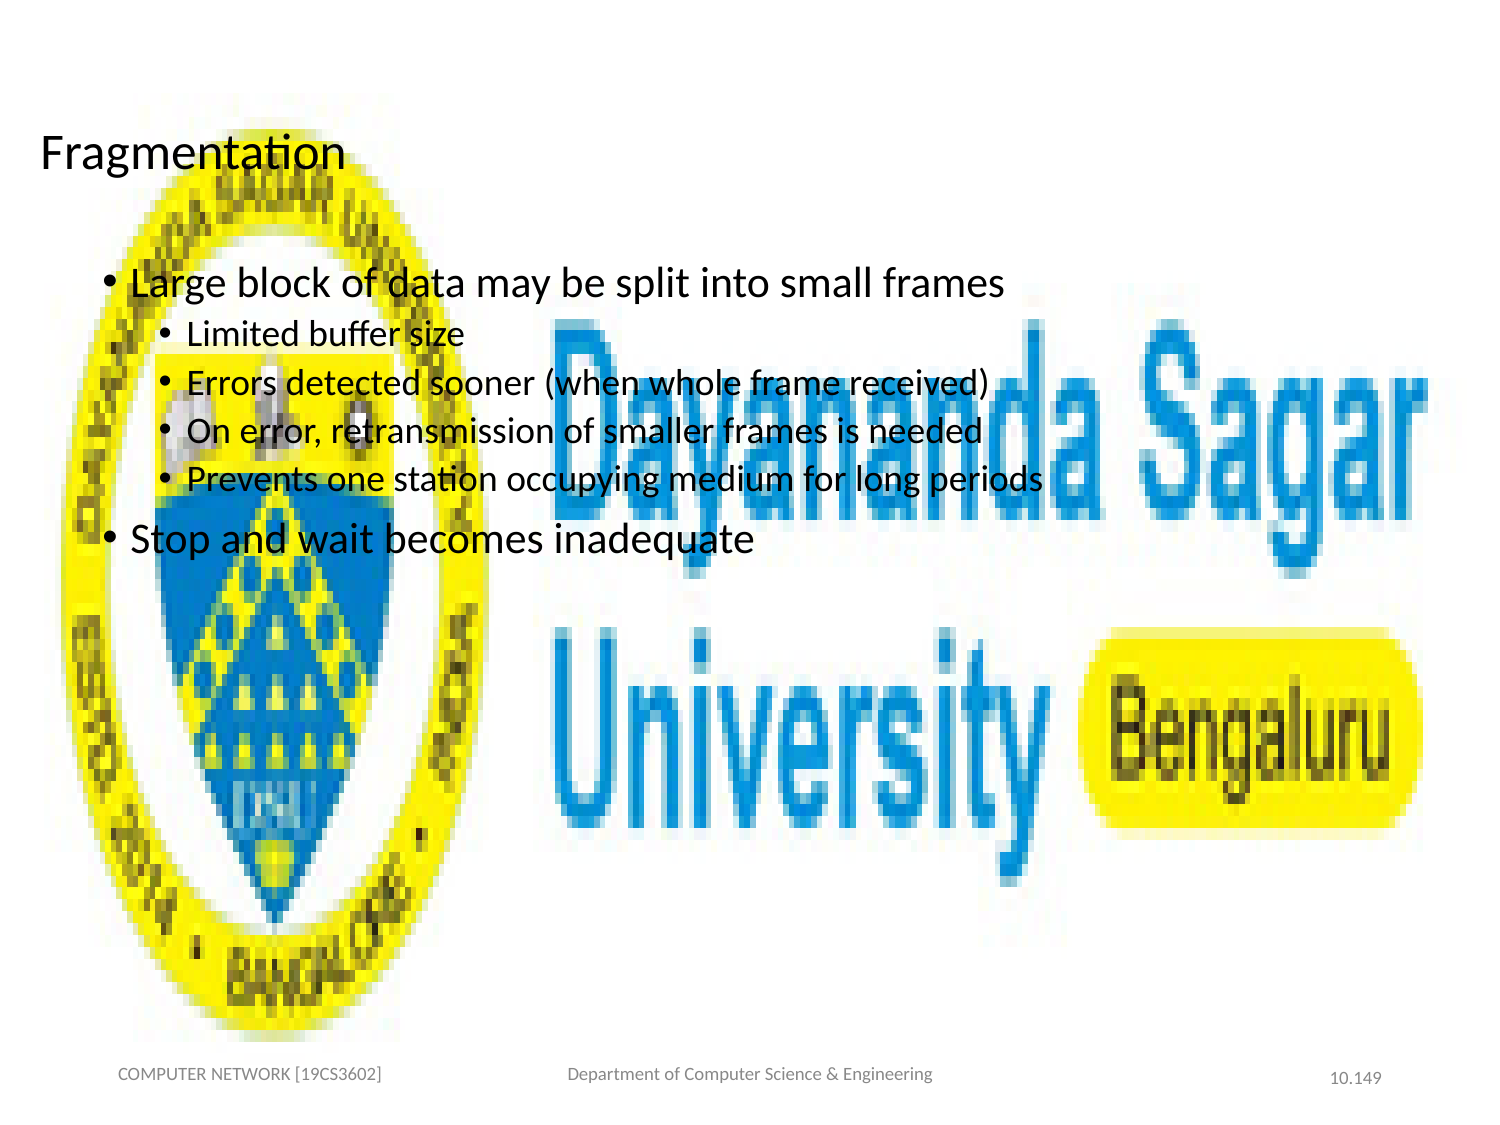

# Fragmentation
Large block of data may be split into small frames
Limited buffer size
Errors detected sooner (when whole frame received)
On error, retransmission of smaller frames is needed
Prevents one station occupying medium for long periods
Stop and wait becomes inadequate

COMPUTER NETWORK [19CS3602]
Department of Computer Science & Engineering
10.149